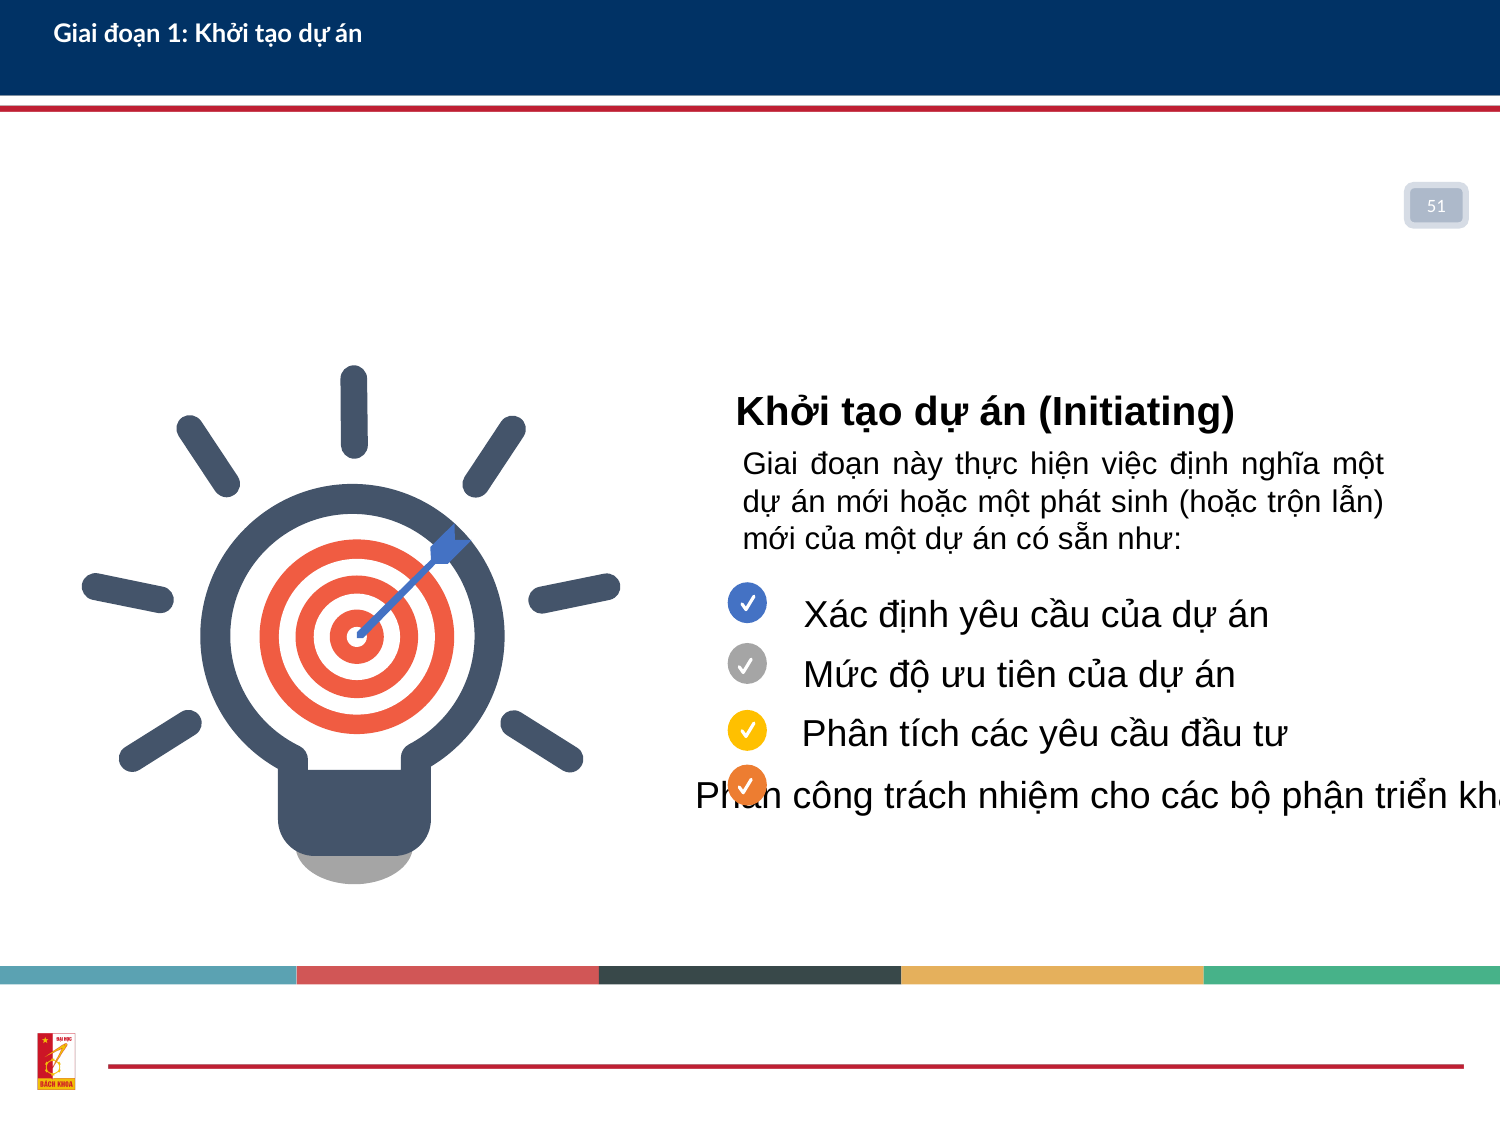

# Giai đoạn 1: Khởi tạo dự án
51

 Khởi tạo dự án (Initiating)
Giai đoạn này thực hiện việc định nghĩa một dự án mới hoặc một phát sinh (hoặc trộn lẫn) mới của một dự án có sẵn như:

Xác định yêu cầu của dự án

Mức độ ưu tiên của dự án
Phân tích các yêu cầu đầu tư

Phân công trách nhiệm cho các bộ phận triển khai